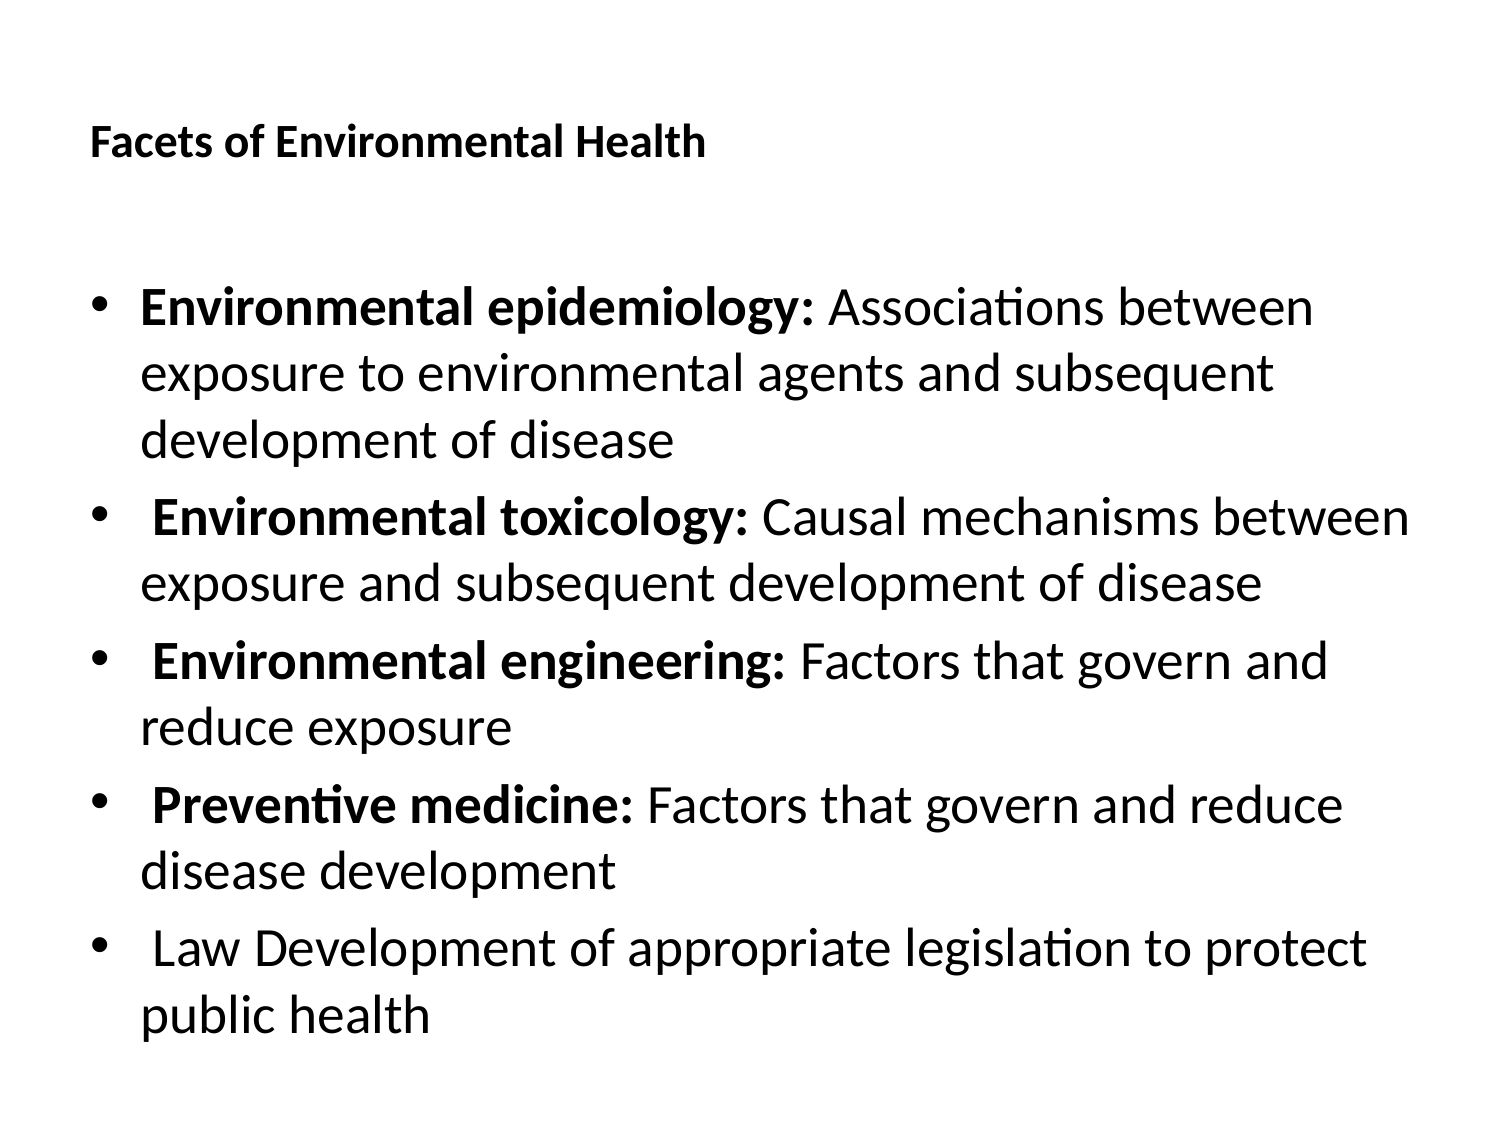

# Facets of Environmental Health
Environmental epidemiology: Associations between exposure to environmental agents and subsequent development of disease
 Environmental toxicology: Causal mechanisms between exposure and subsequent development of disease
 Environmental engineering: Factors that govern and reduce exposure
 Preventive medicine: Factors that govern and reduce disease development
 Law Development of appropriate legislation to protect public health